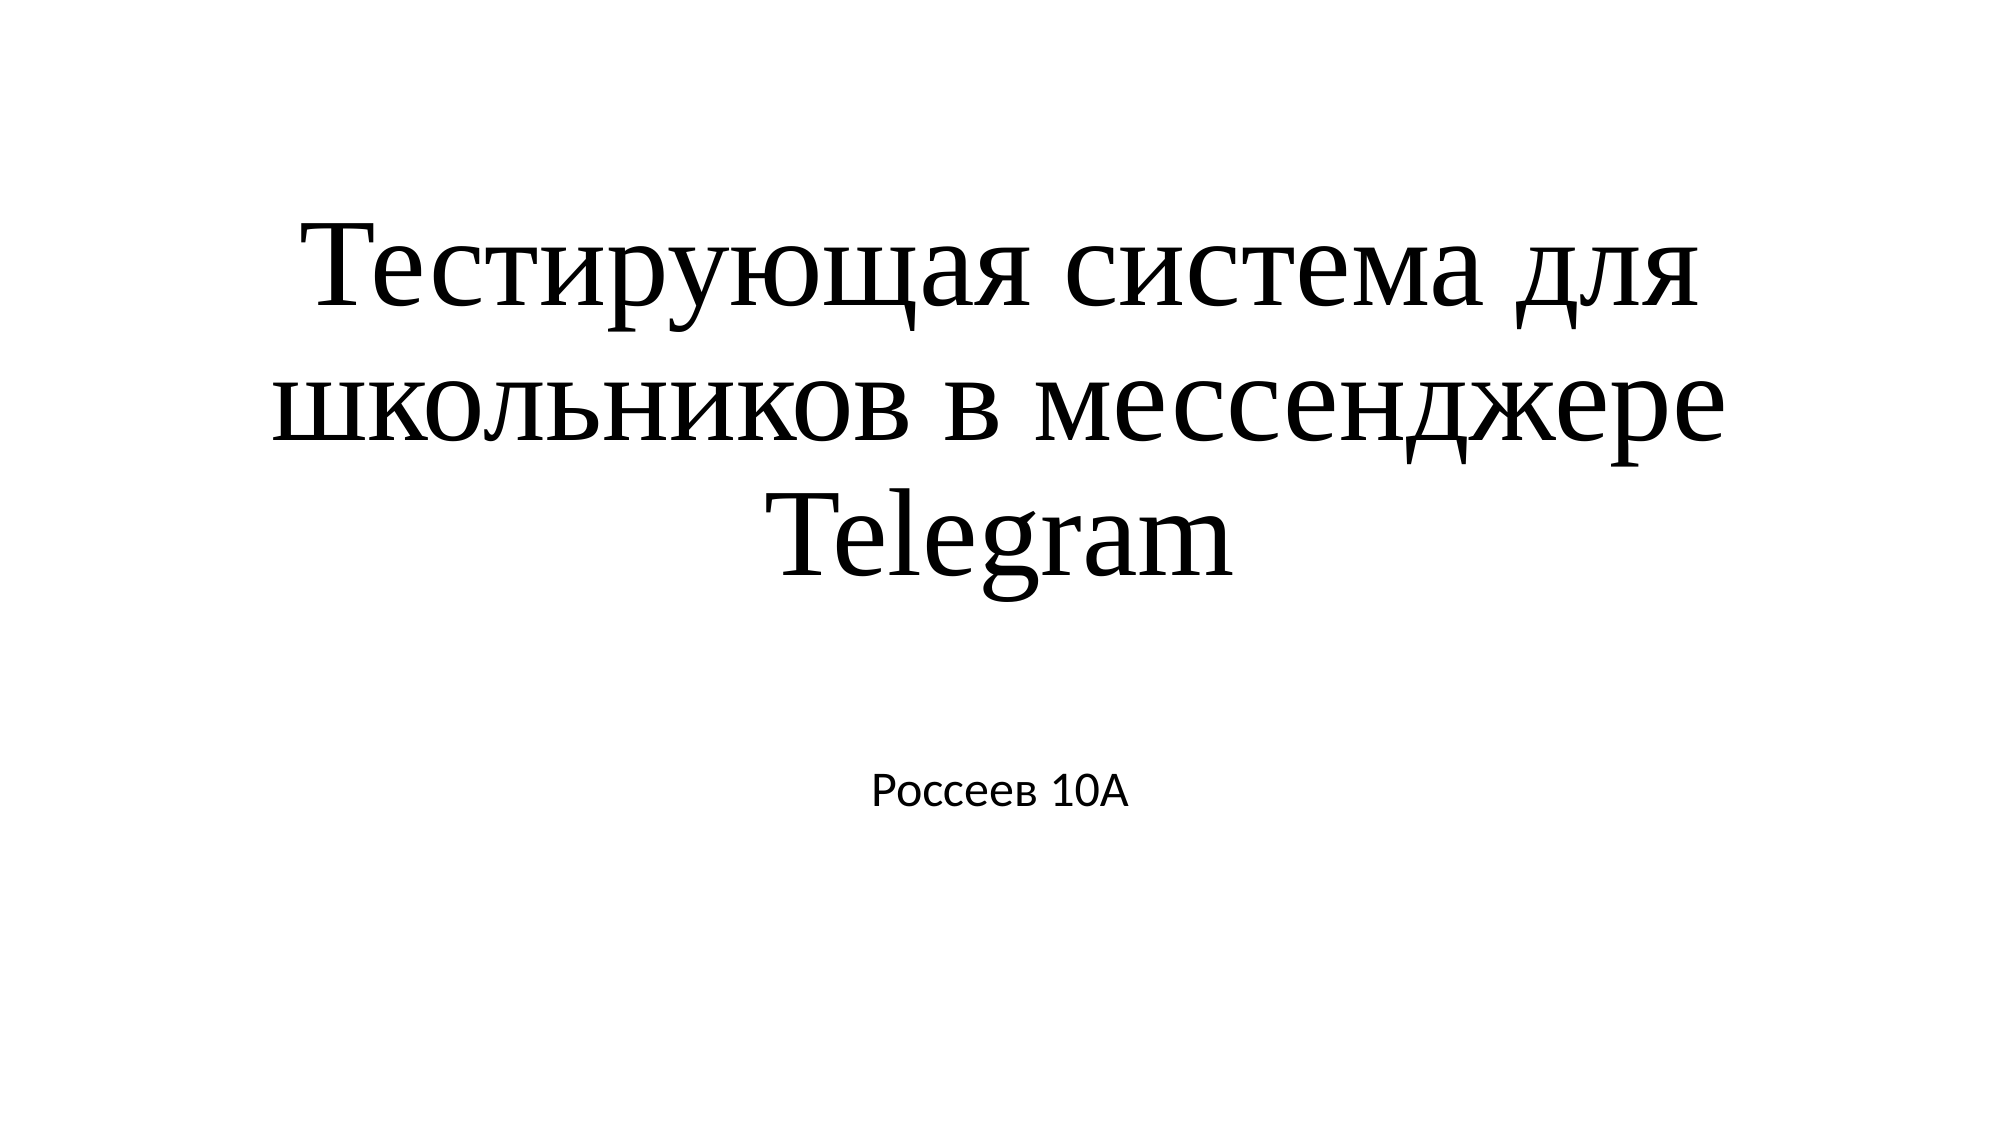

# Тестирующая система для школьников в мессенджере Telegram
Россеев 10А